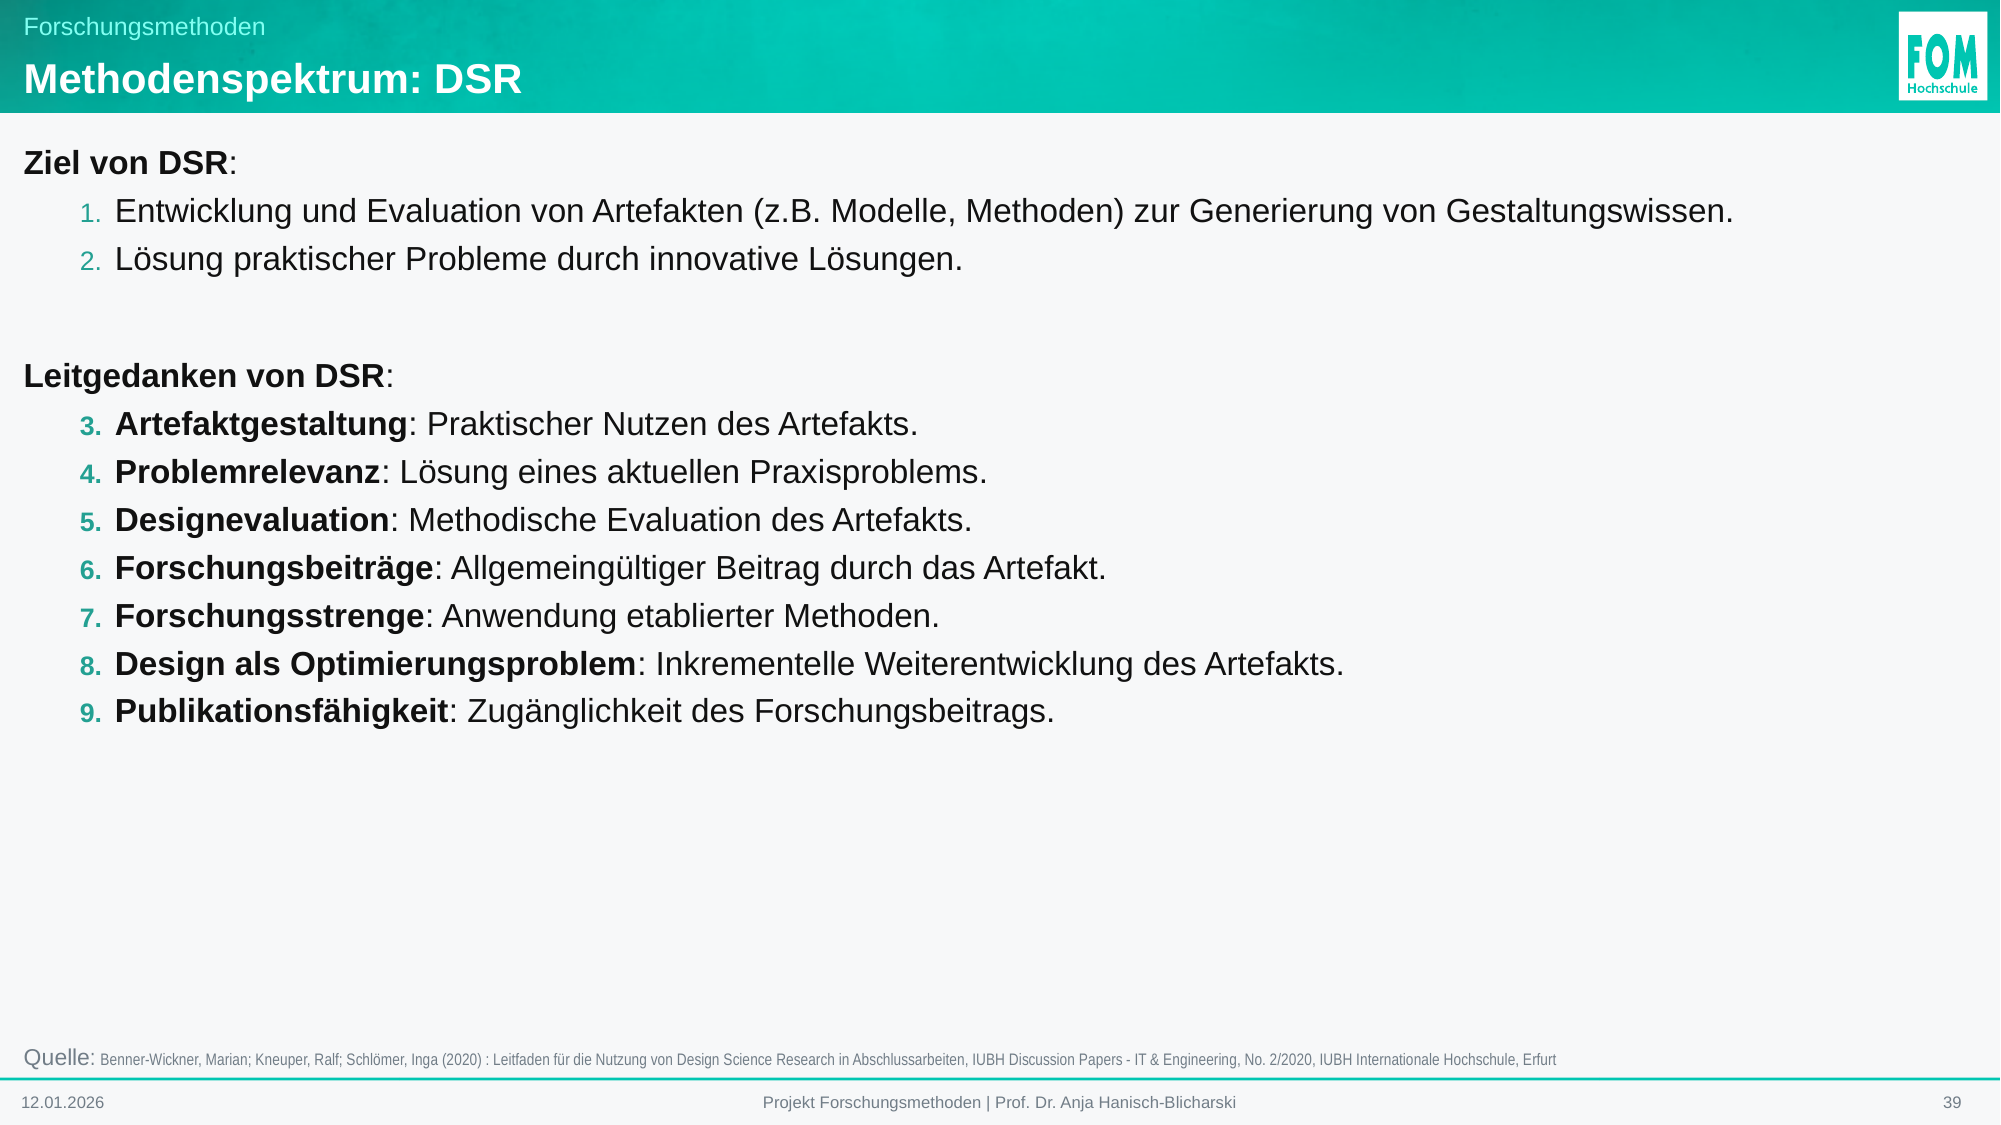

# Forschungsmethoden
Methodenspektrum: DSR
Ziel von DSR:
Entwicklung und Evaluation von Artefakten (z.B. Modelle, Methoden) zur Generierung von Gestaltungswissen.
Lösung praktischer Probleme durch innovative Lösungen.

Leitgedanken von DSR:
Artefaktgestaltung: Praktischer Nutzen des Artefakts.
Problemrelevanz: Lösung eines aktuellen Praxisproblems.
Designevaluation: Methodische Evaluation des Artefakts.
Forschungsbeiträge: Allgemeingültiger Beitrag durch das Artefakt.
Forschungsstrenge: Anwendung etablierter Methoden.
Design als Optimierungsproblem: Inkrementelle Weiterentwicklung des Artefakts.
Publikationsfähigkeit: Zugänglichkeit des Forschungsbeitrags.

Quelle: Benner-Wickner, Marian; Kneuper, Ralf; Schlömer, Inga (2020) : Leitfaden für die Nutzung von Design Science Research in Abschlussarbeiten, IUBH Discussion Papers - IT & Engineering, No. 2/2020, IUBH Internationale Hochschule, Erfurt
12.01.2026
39
Projekt Forschungsmethoden | Prof. Dr. Anja Hanisch-Blicharski